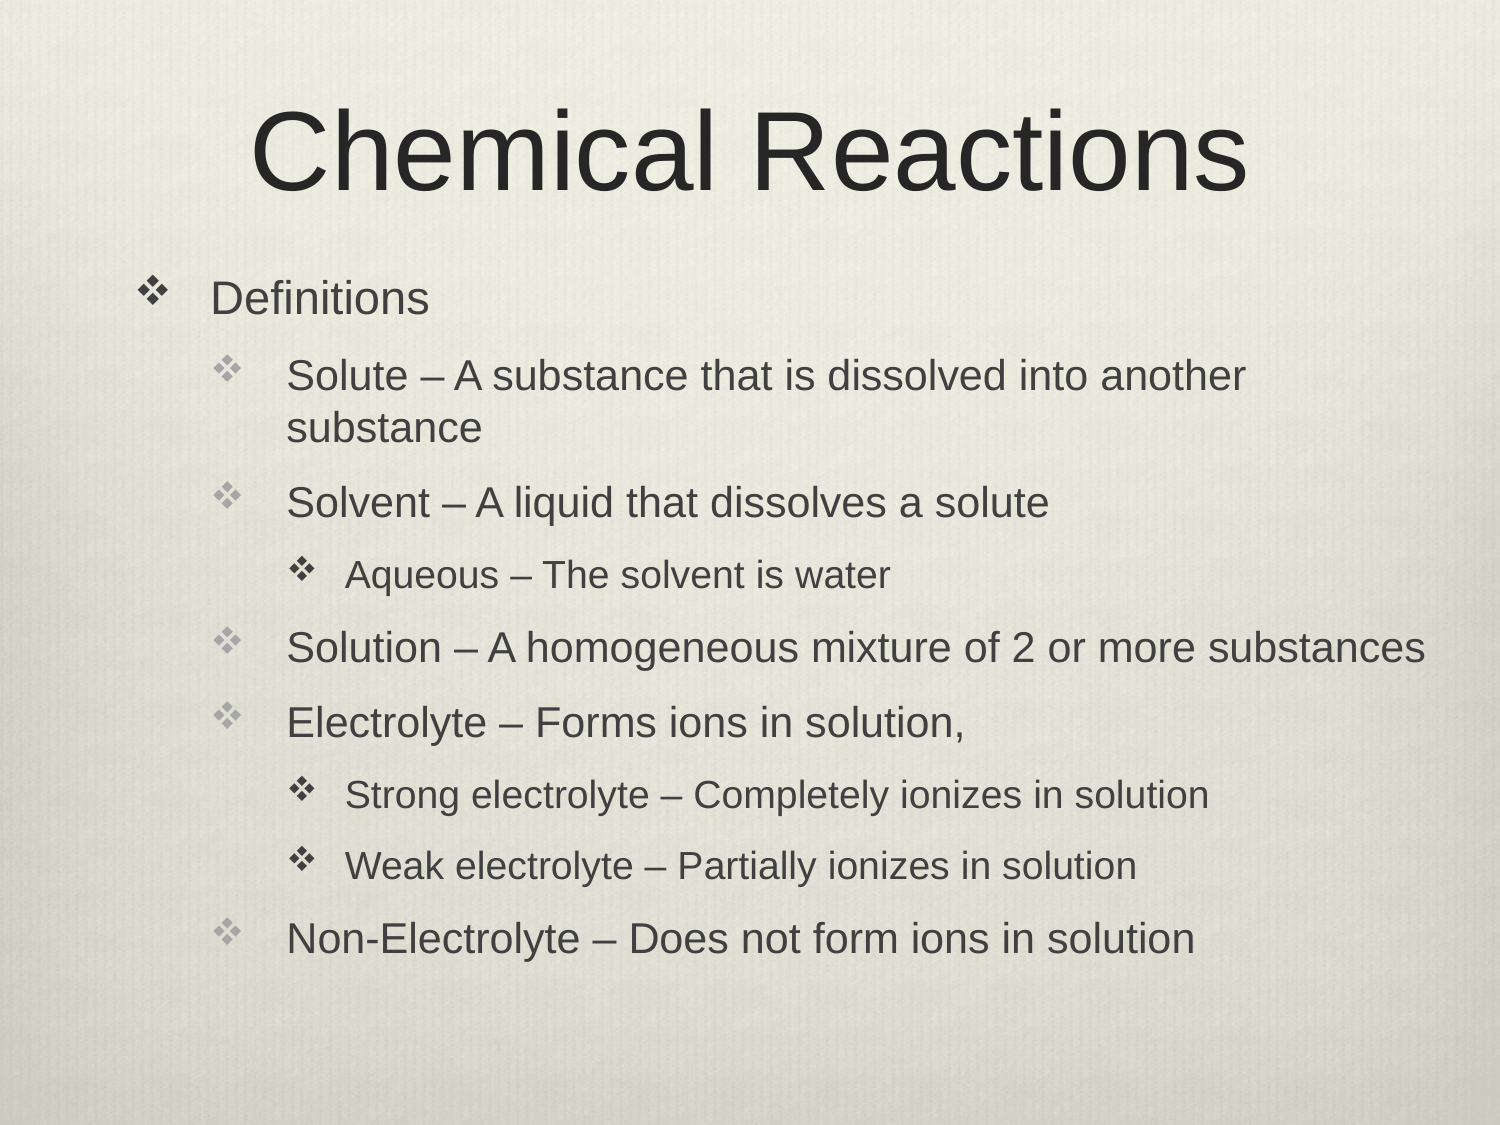

# Chemical Reactions
Definitions
Solute – A substance that is dissolved into another substance
Solvent – A liquid that dissolves a solute
Aqueous – The solvent is water
Solution – A homogeneous mixture of 2 or more substances
Electrolyte – Forms ions in solution,
Strong electrolyte – Completely ionizes in solution
Weak electrolyte – Partially ionizes in solution
Non-Electrolyte – Does not form ions in solution